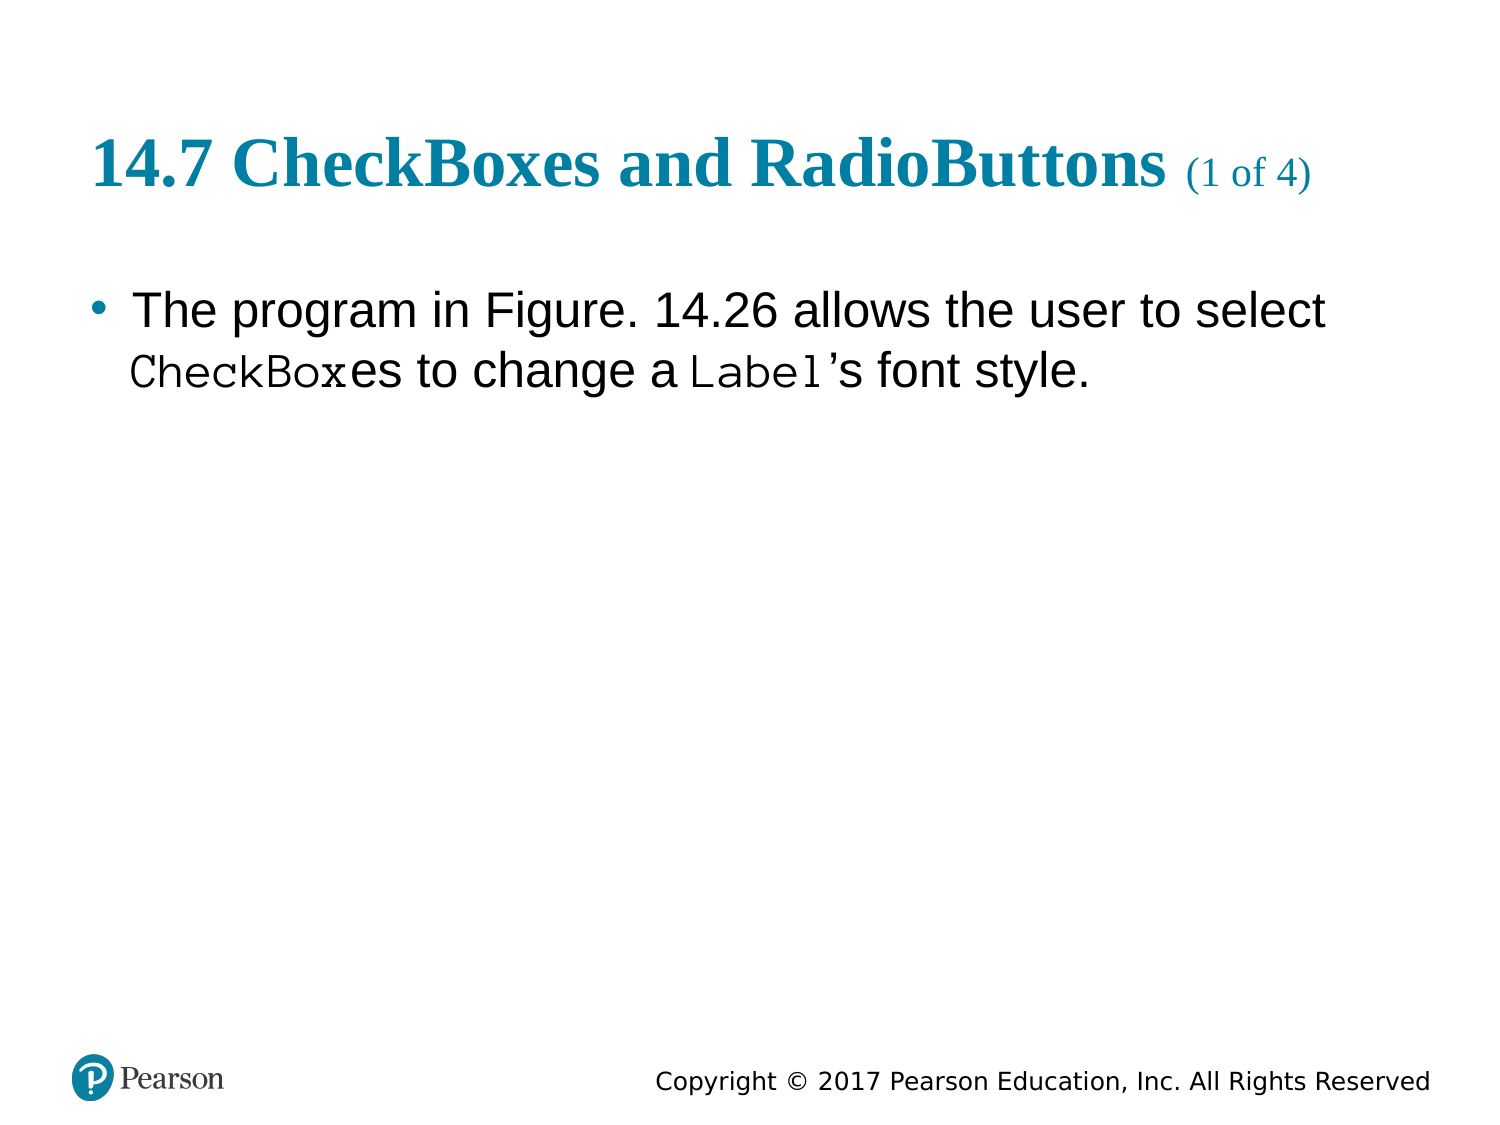

# 14.7 CheckBoxes and RadioButtons (1 of 4)
The program in Figure. 14.26 allows the user to select CheckBoxes to change a Label’s font style.